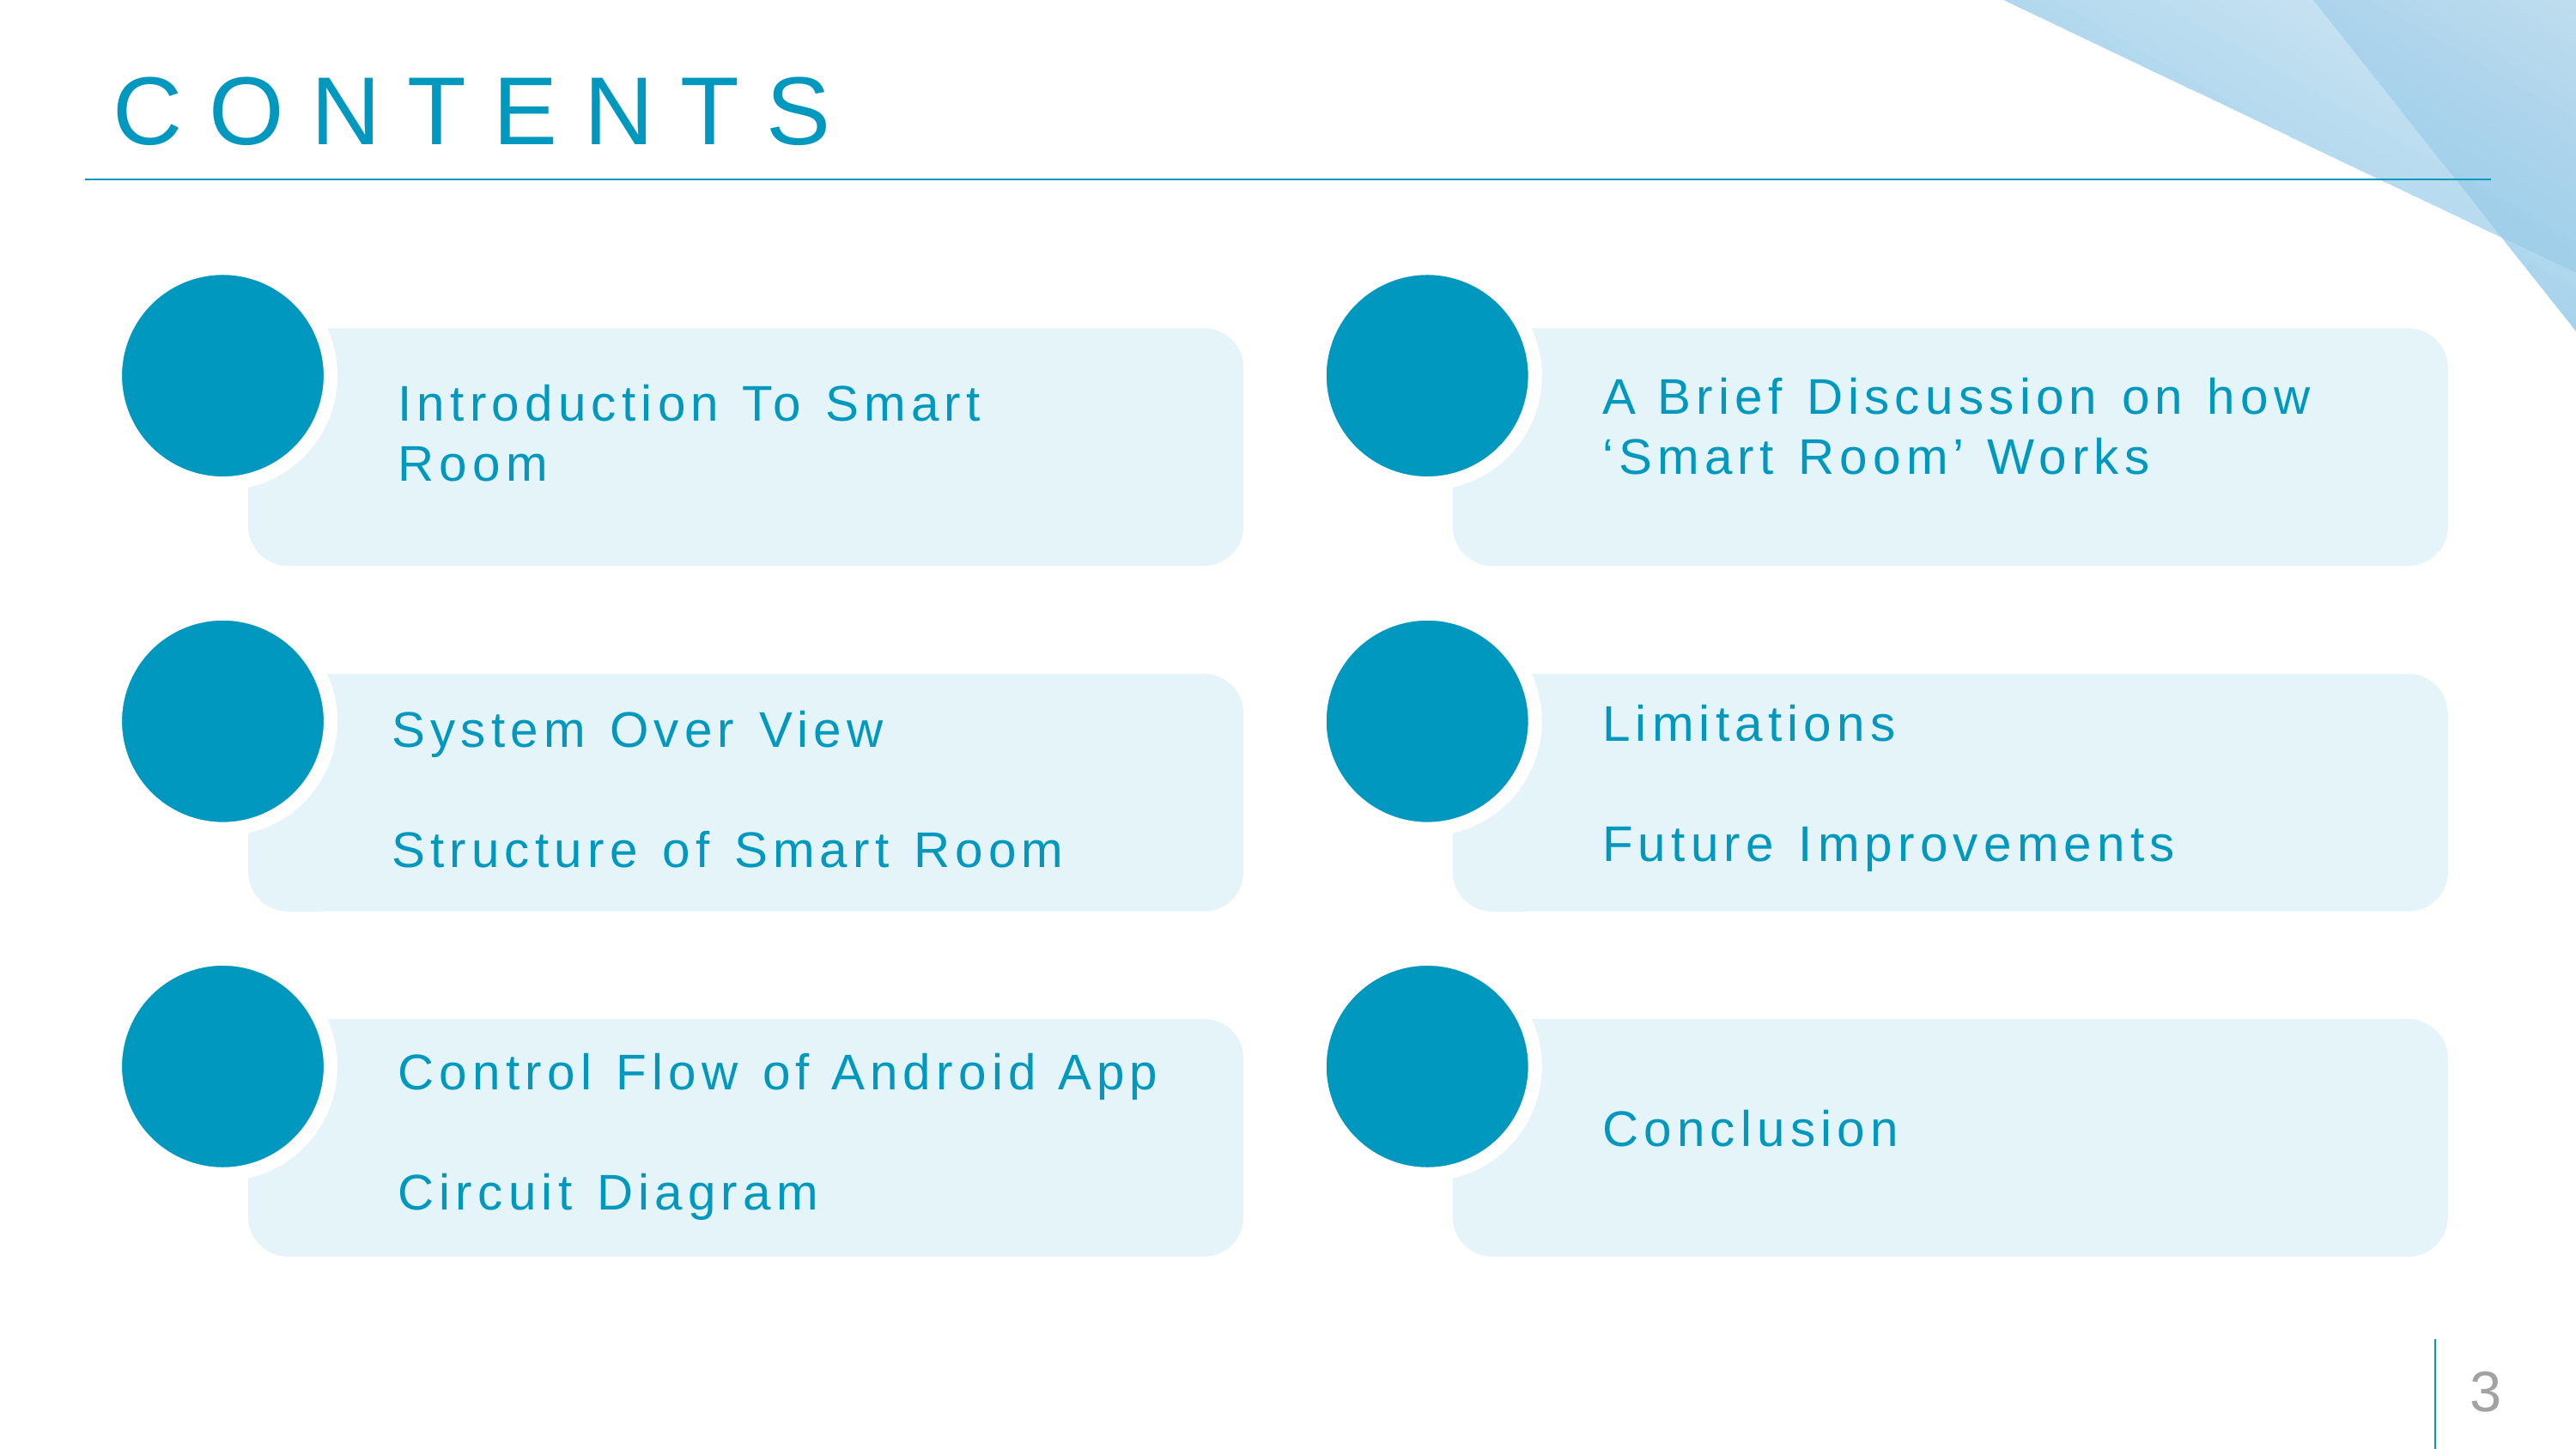

# CONTENTS
A Brief Discussion on how ‘Smart Room’ Works
Introduction To Smart Room
Limitations

Future Improvements
System Over View

Structure of Smart Room
Conclusion
Control Flow of Android App

Circuit Diagram
3